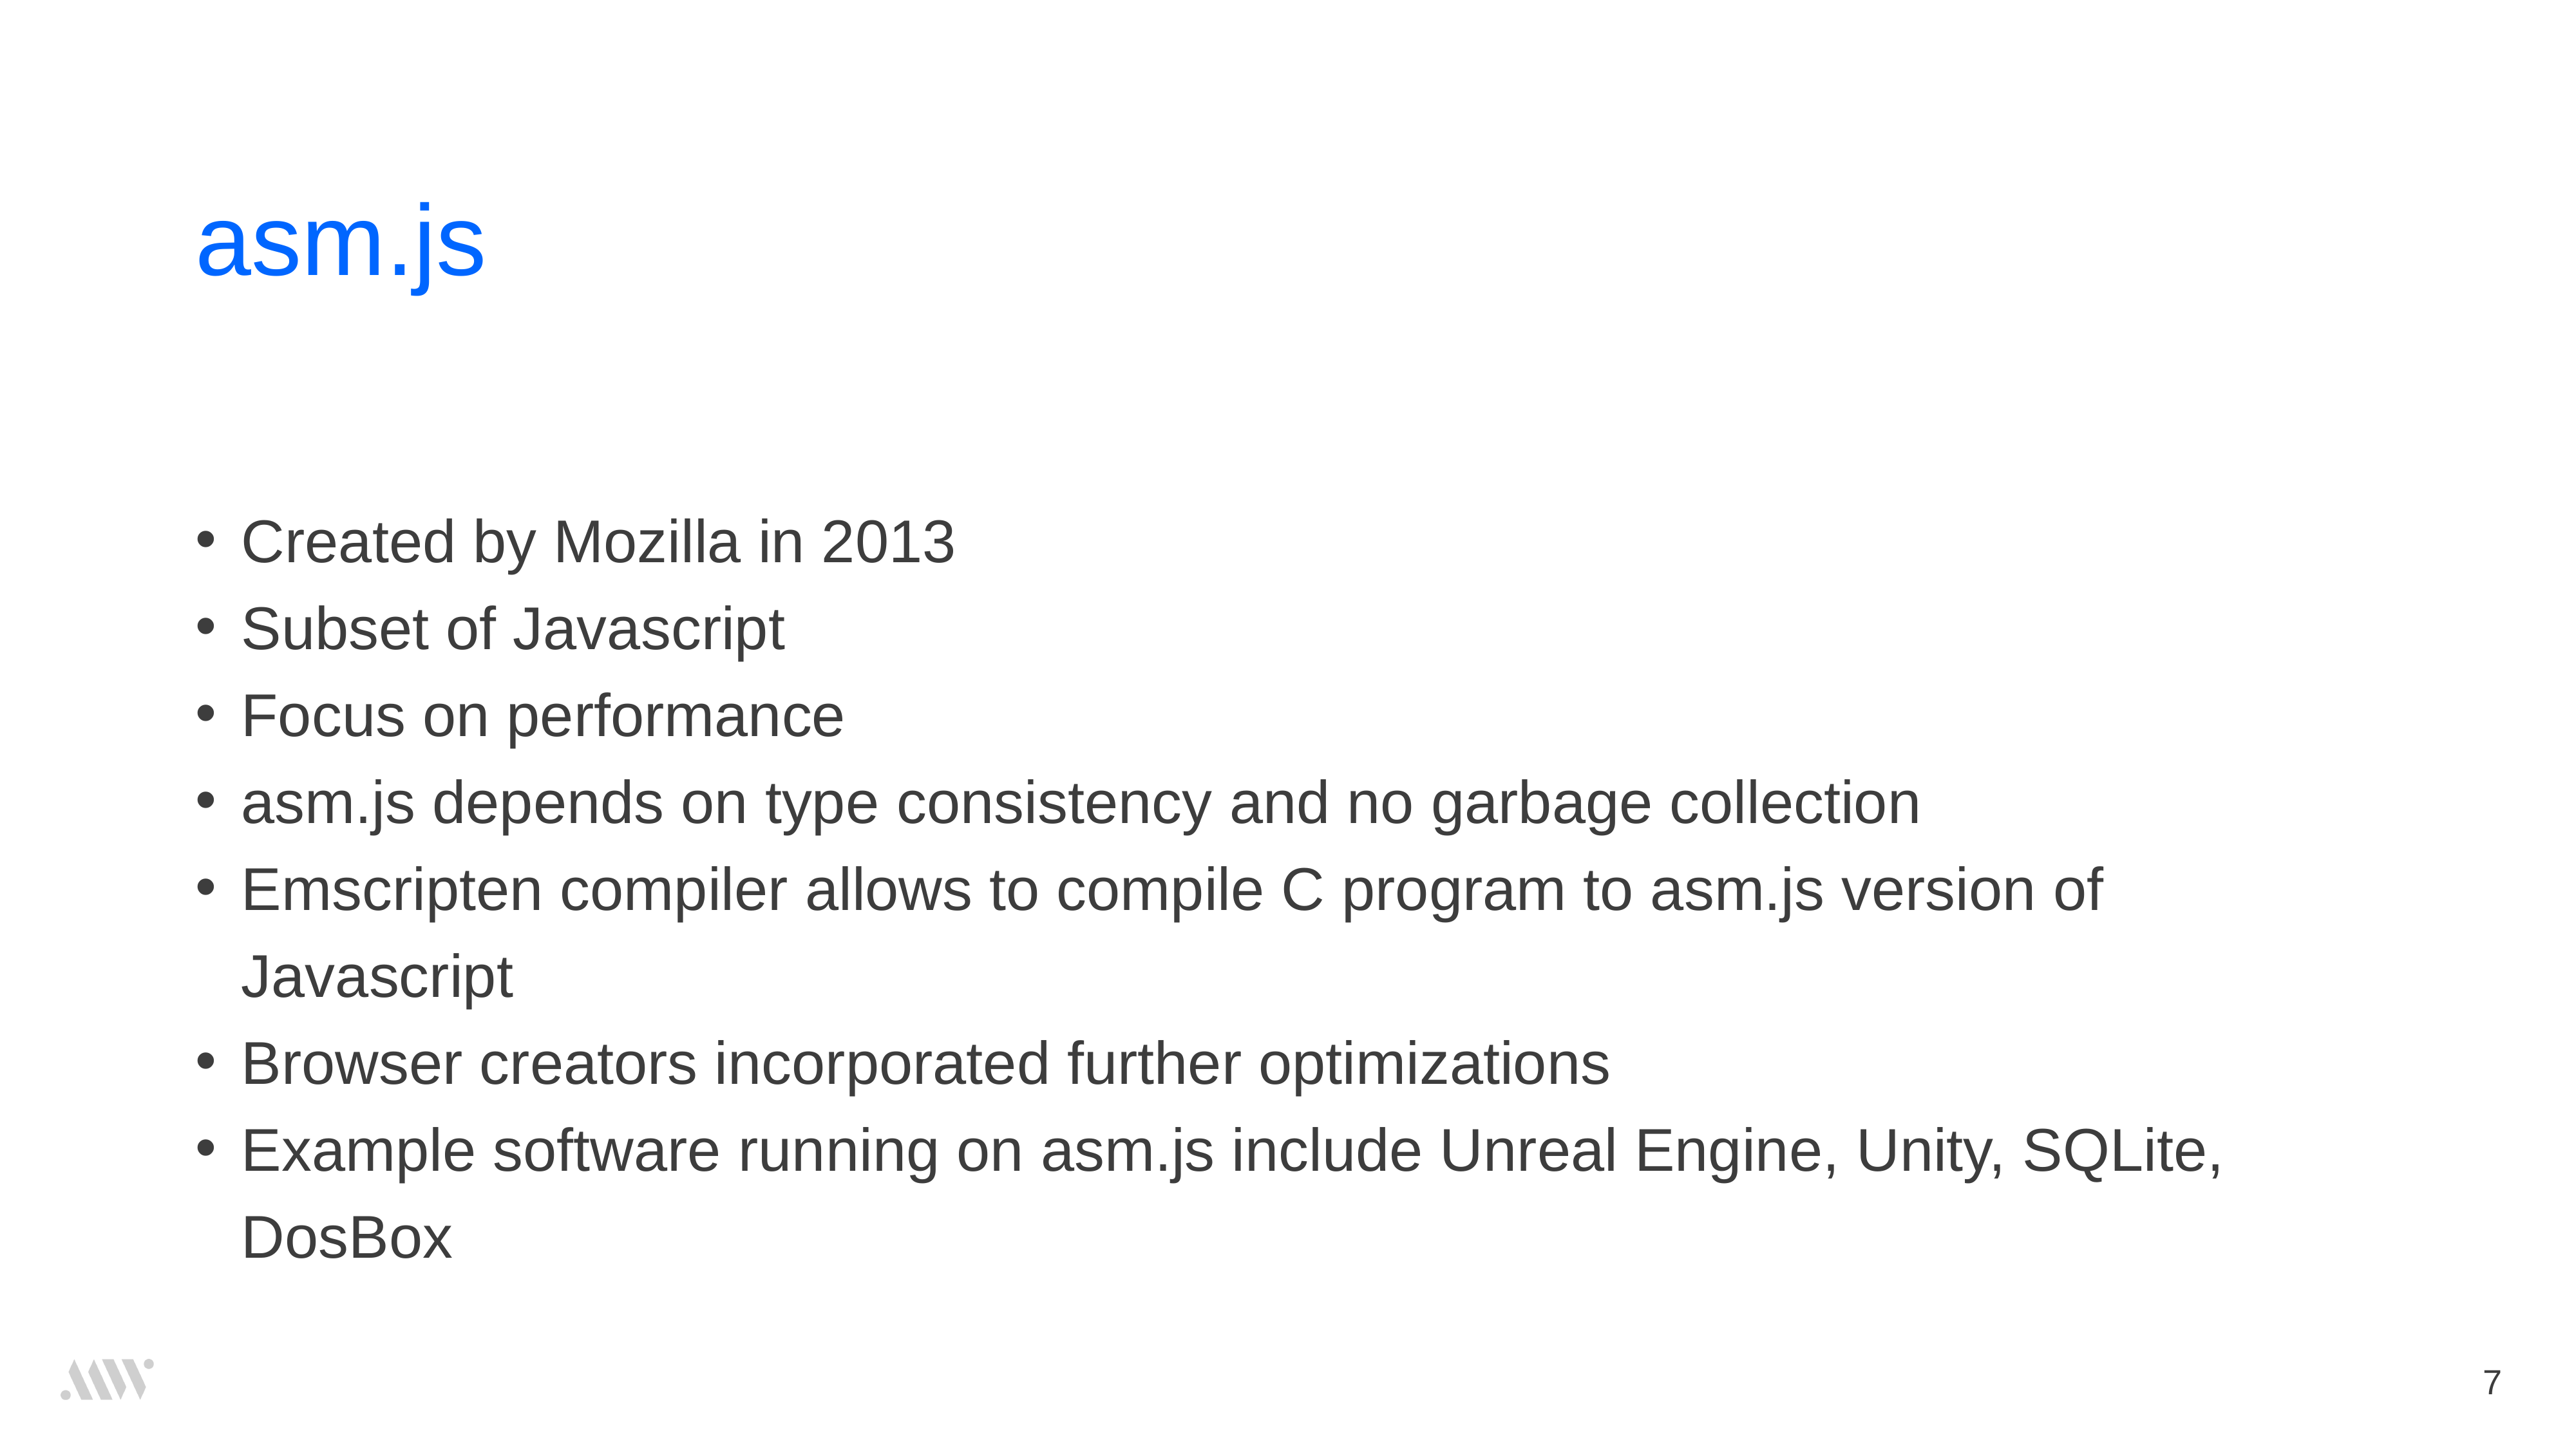

# asm.js

Created by Mozilla in 2013
Subset of Javascript
Focus on performance
asm.js depends on type consistency and no garbage collection
Emscripten compiler allows to compile C program to asm.js version of Javascript
Browser creators incorporated further optimizations
Example software running on asm.js include Unreal Engine, Unity, SQLite, DosBox
7